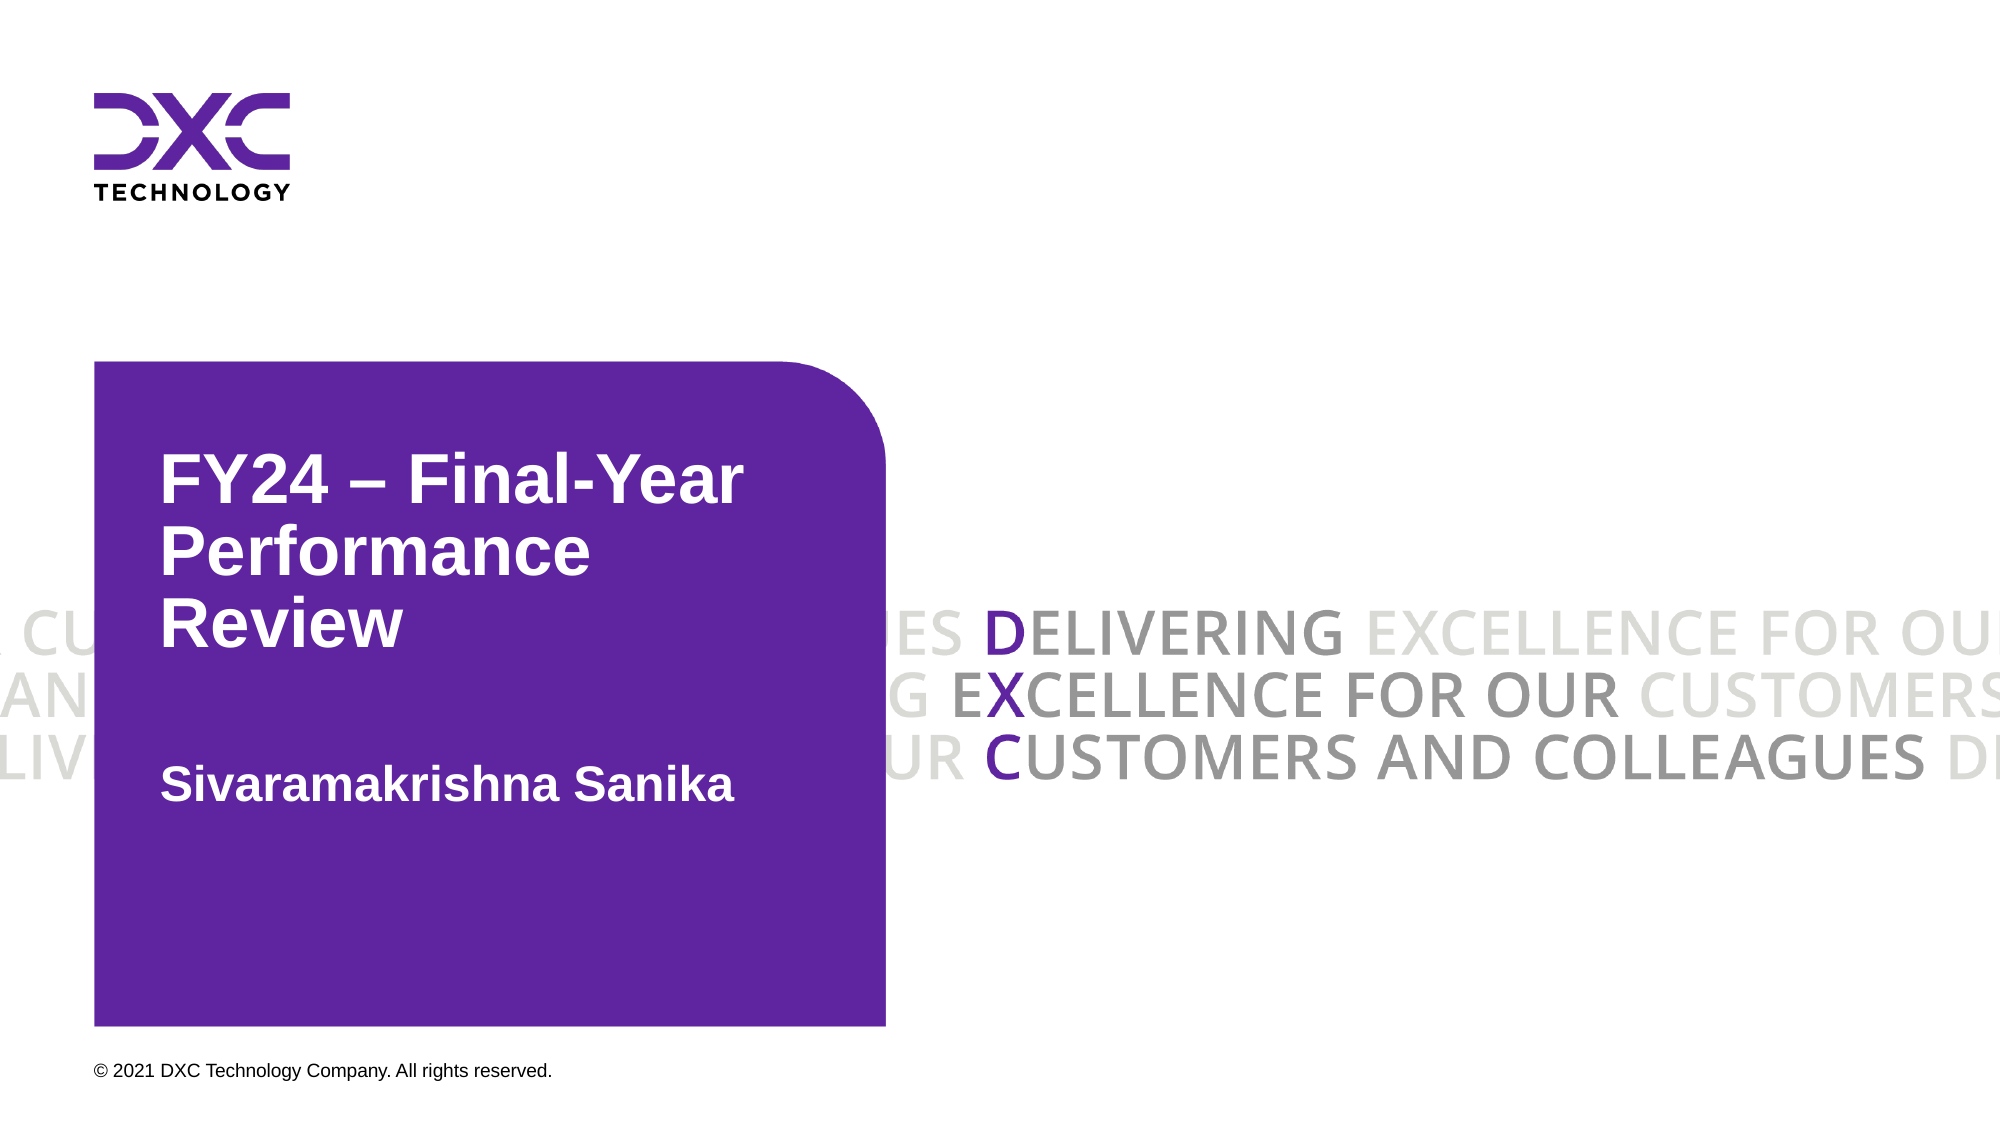

# FY24 – Final-Year Performance Review
Sivaramakrishna Sanika